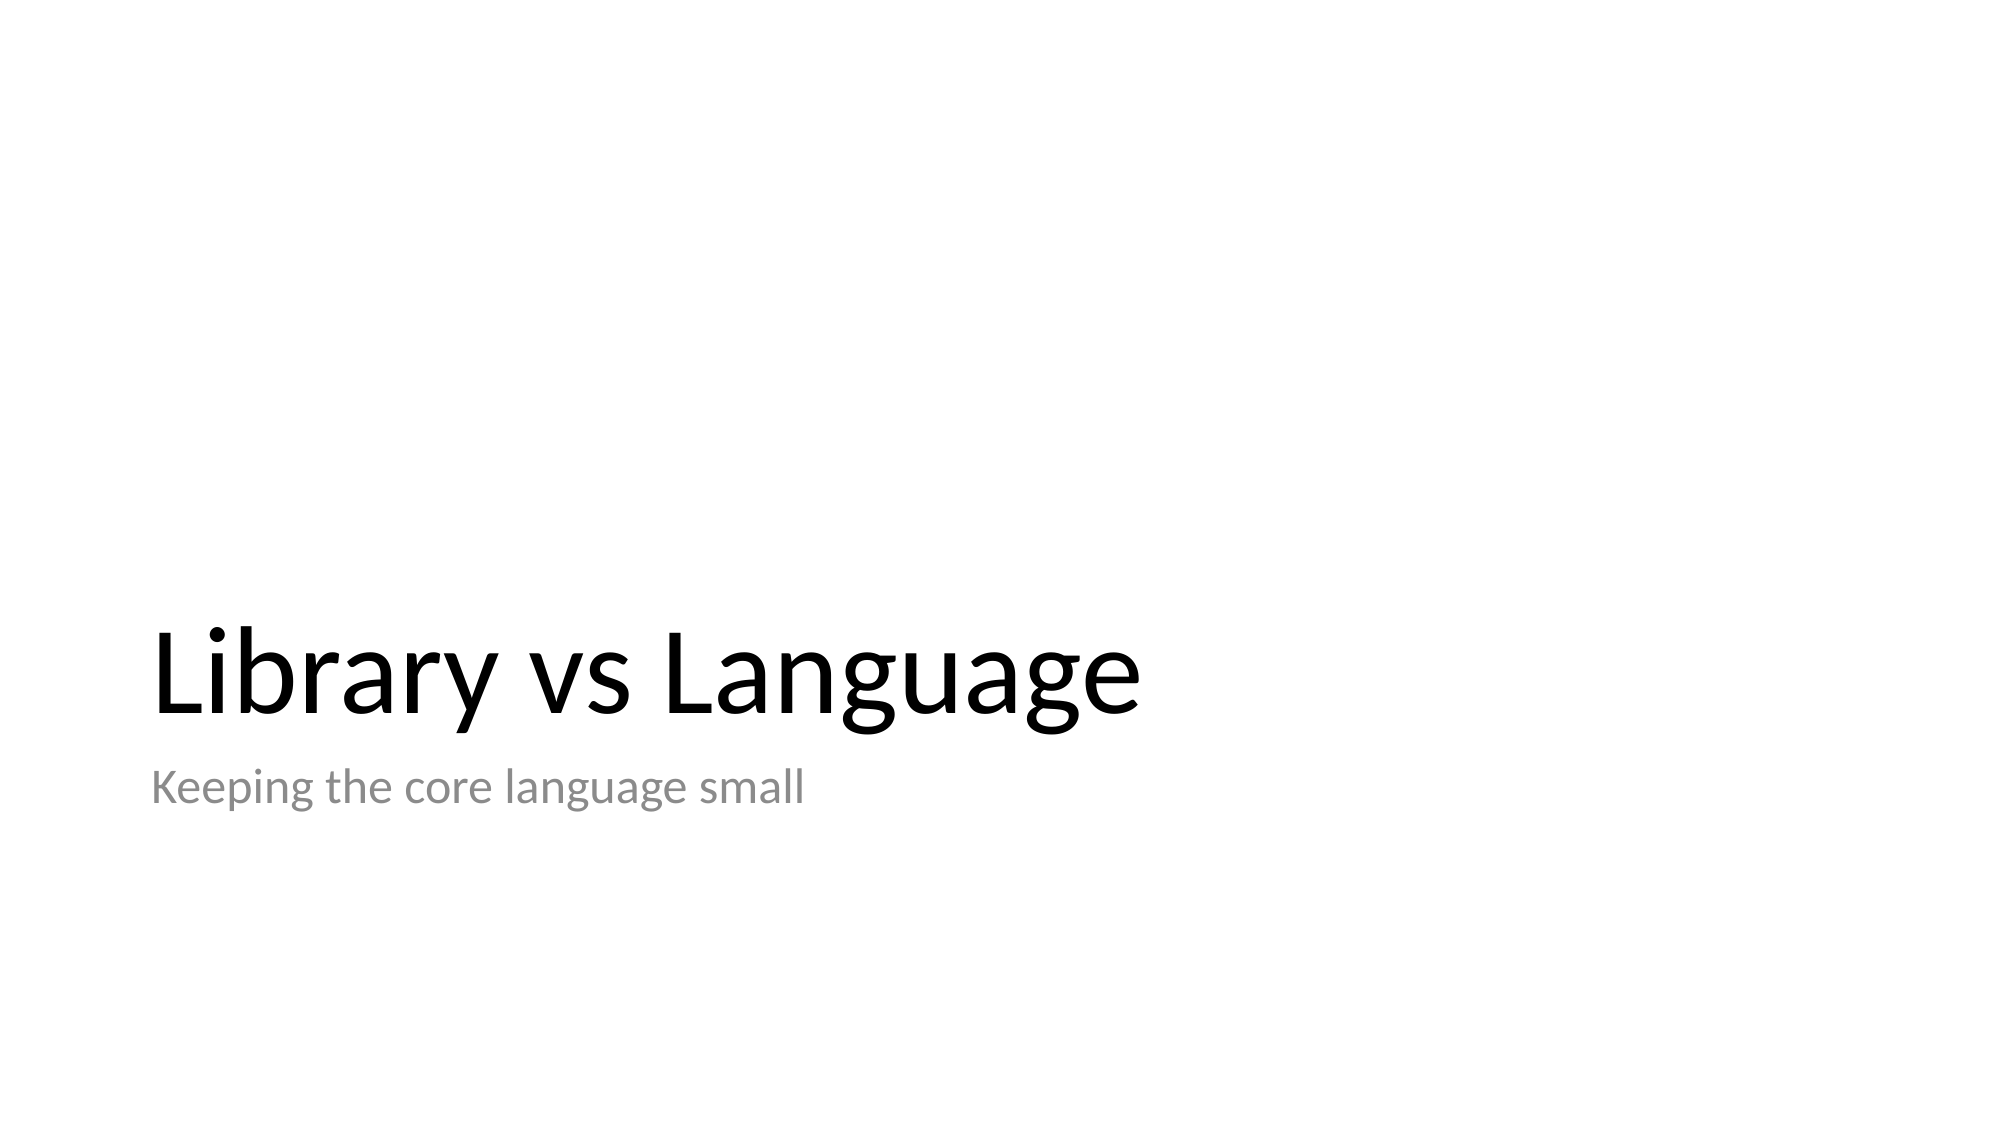

# Library vs Language
Keeping the core language small